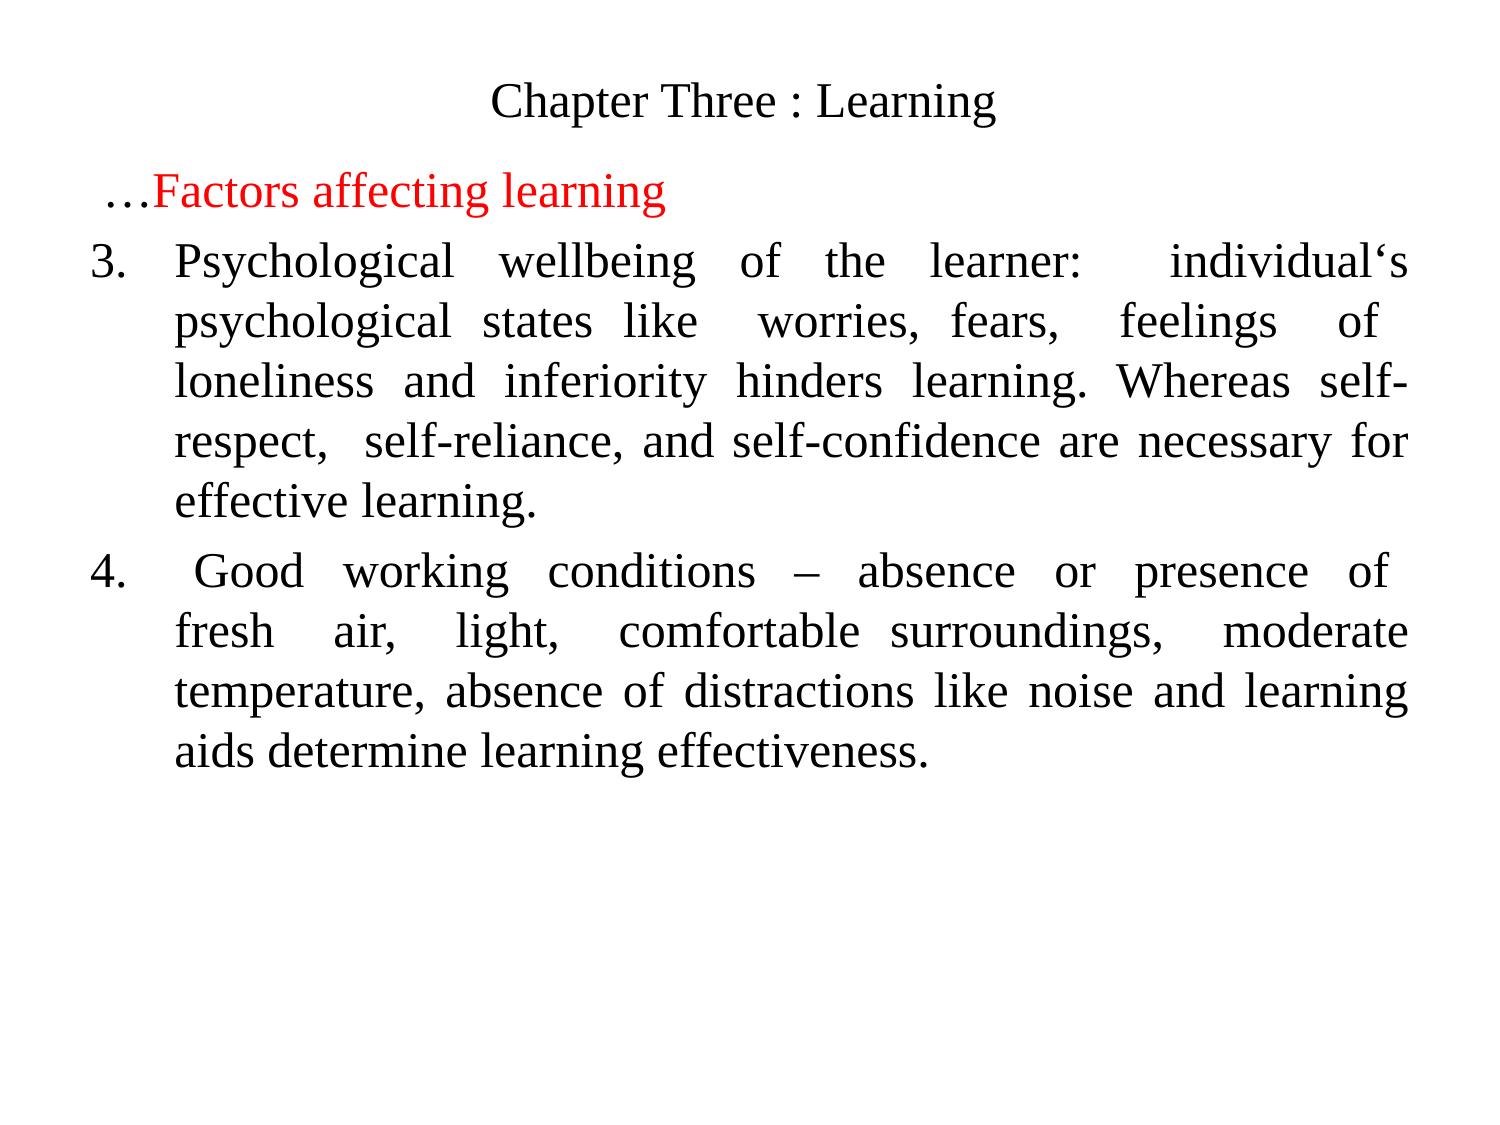

# Chapter Three : Learning
 …Factors affecting learning
Psychological wellbeing of the learner:  individual‘s psychological states like  worries, fears,  feelings  of  loneliness  and  inferiority  hinders  learning.  Whereas  self-respect,  self-reliance, and self-confidence are necessary for effective learning.
 Good  working  conditions  –  absence  or  presence  of  fresh  air,  light,  comfortable surroundings,  moderate temperature, absence of distractions like noise and learning aids determine learning effectiveness.